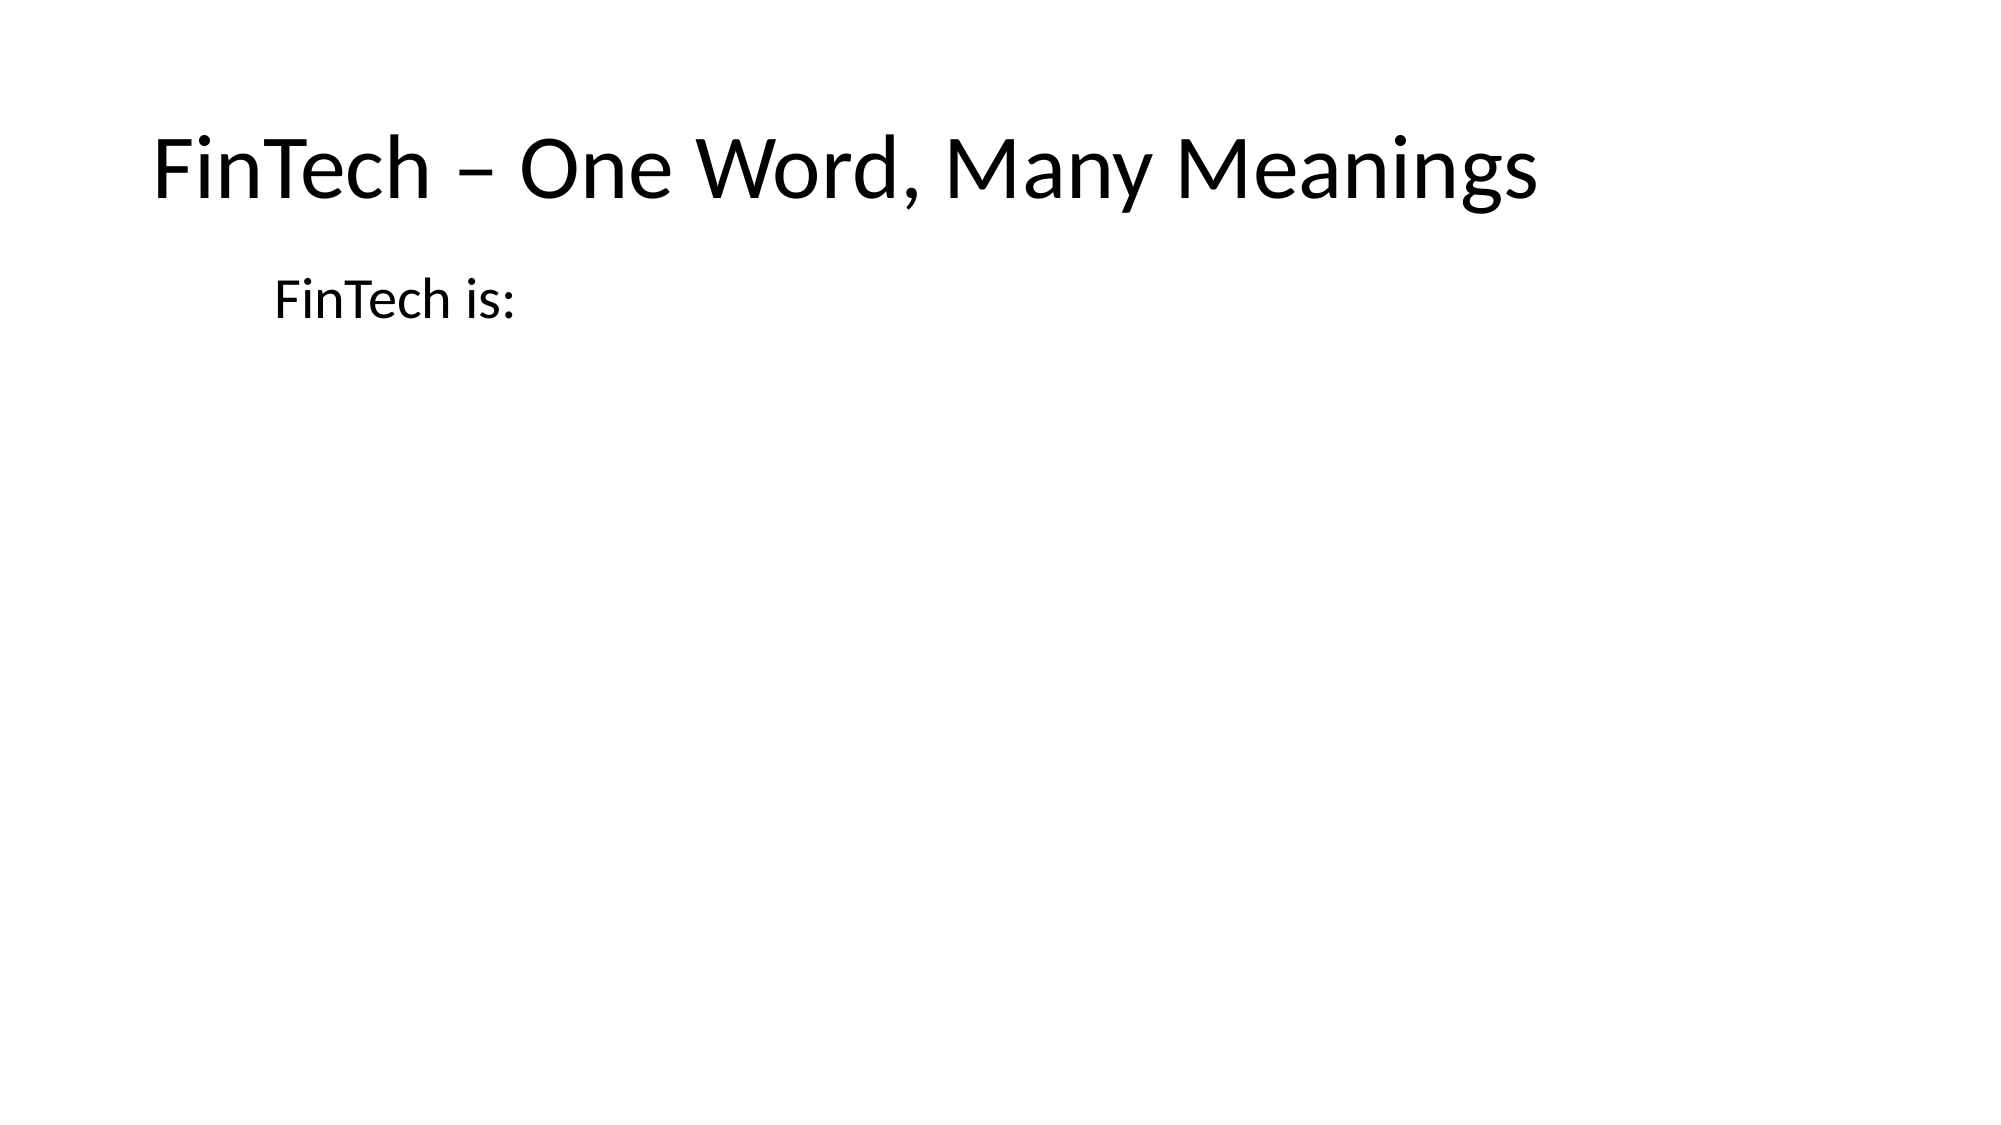

# FinTech – One Word, Many Meanings
	FinTech is: